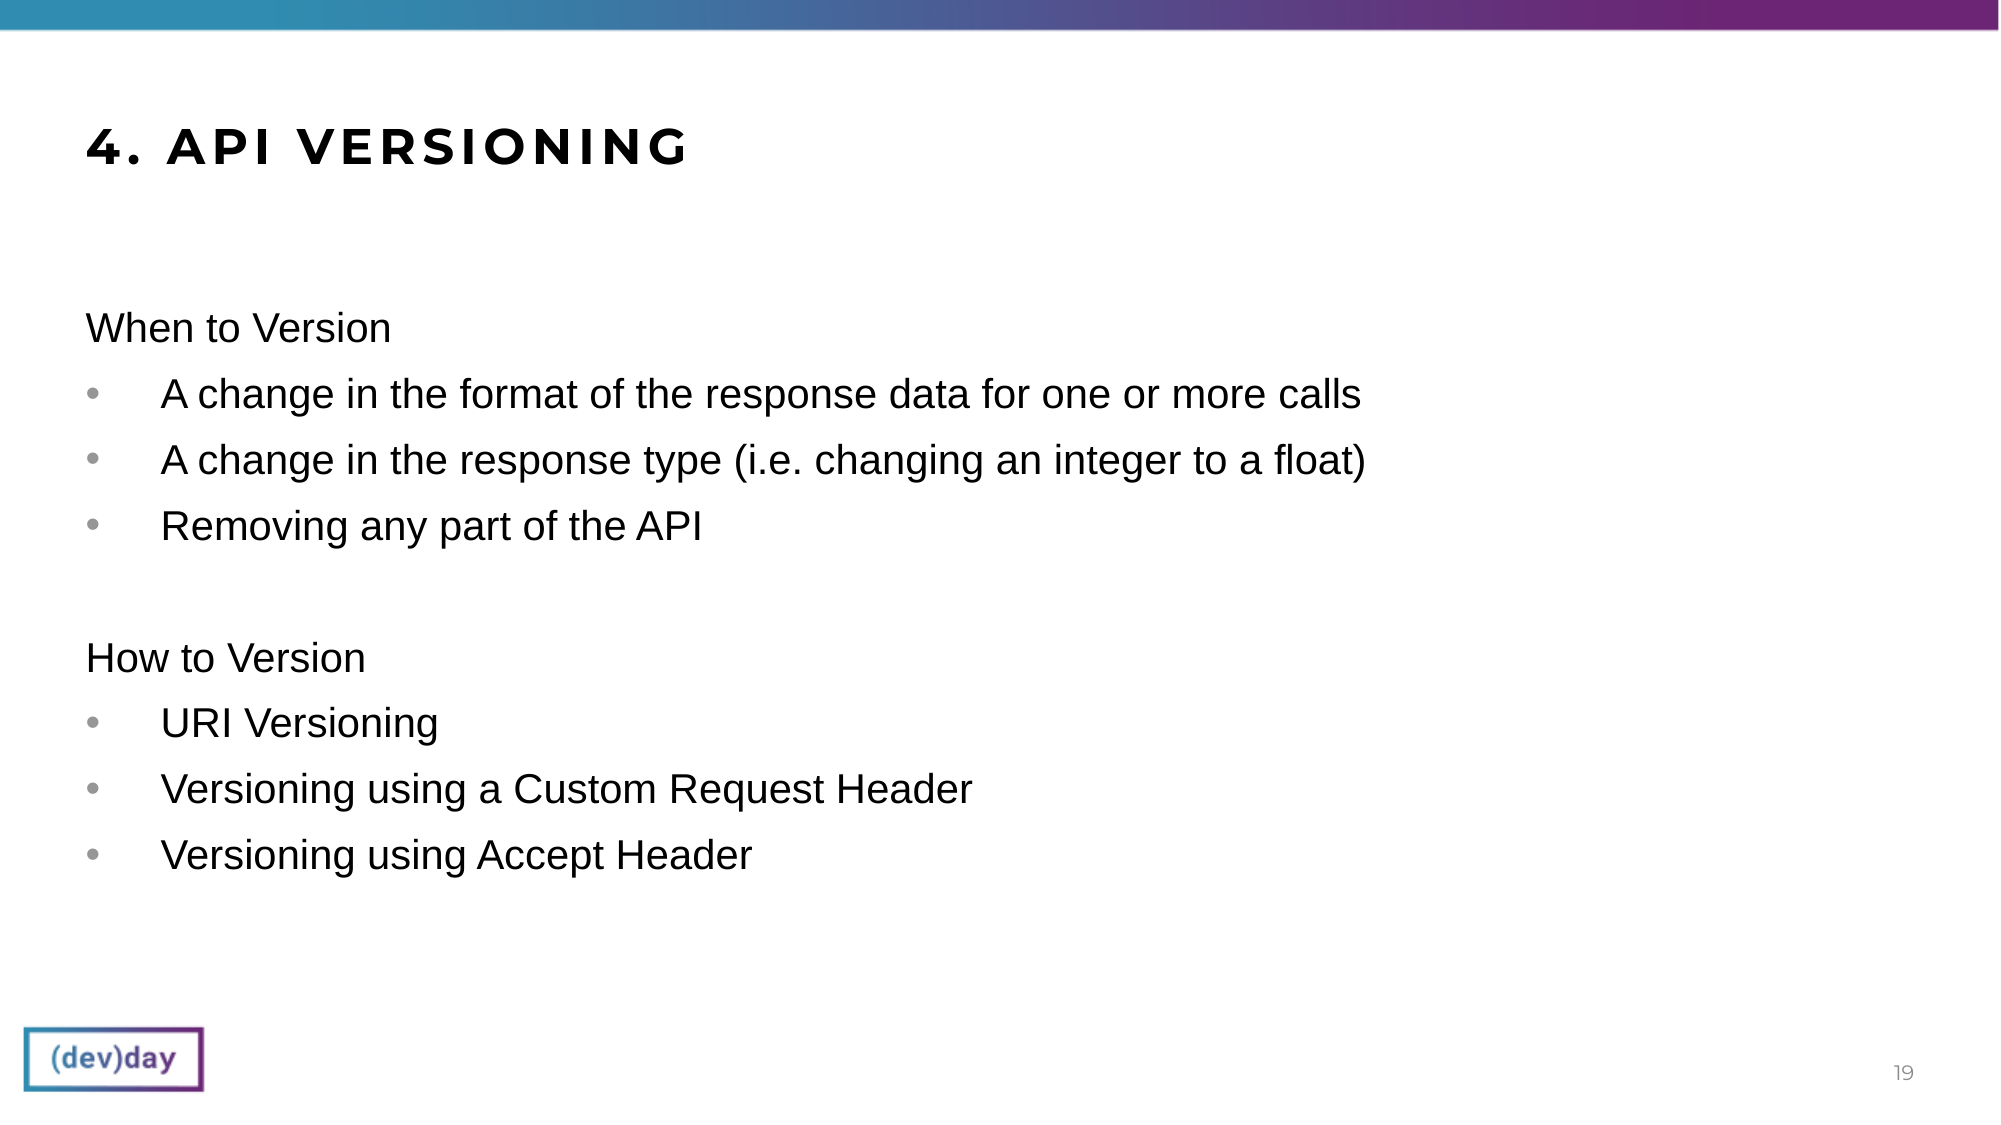

# 4. API versioning
When to Version
A change in the format of the response data for one or more calls
A change in the response type (i.e. changing an integer to a float)
Removing any part of the API

How to Version
URI Versioning
Versioning using a Custom Request Header
Versioning using Accept Header
19